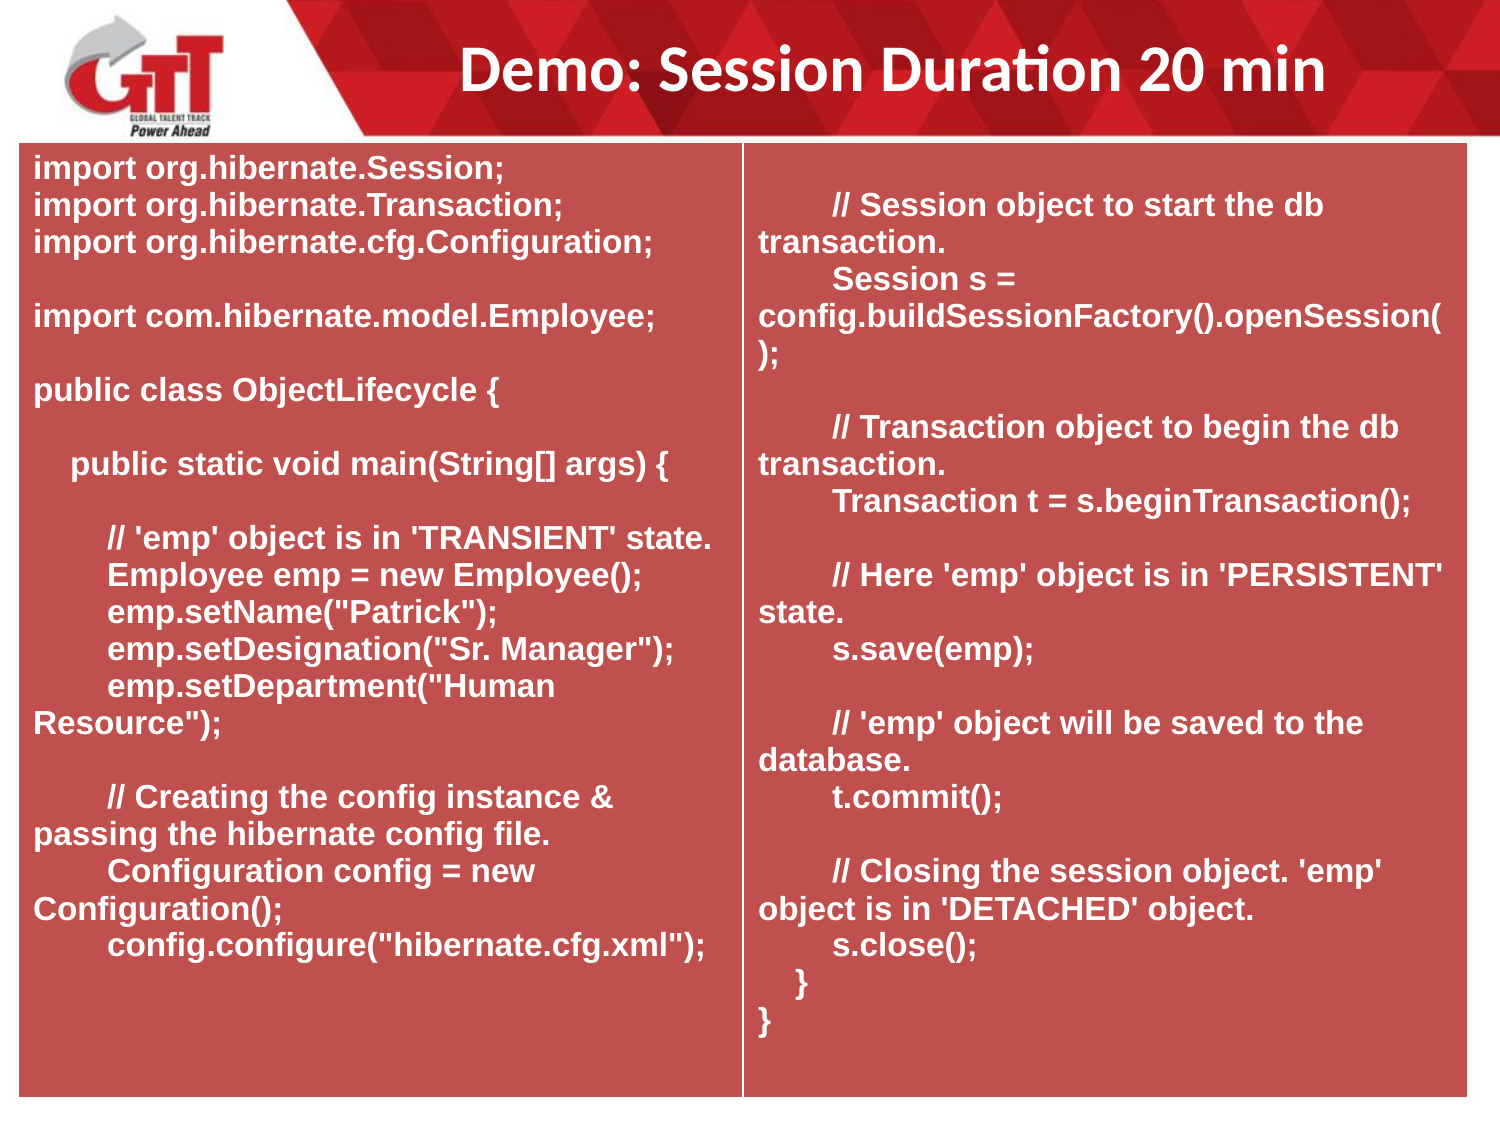

# Demo: Session Duration 20 min
| import org.hibernate.Session; import org.hibernate.Transaction; import org.hibernate.cfg.Configuration; import com.hibernate.model.Employee; public class ObjectLifecycle { public static void main(String[] args) { // 'emp' object is in 'TRANSIENT' state. Employee emp = new Employee(); emp.setName("Patrick"); emp.setDesignation("Sr. Manager"); emp.setDepartment("Human Resource"); // Creating the config instance & passing the hibernate config file. Configuration config = new Configuration(); config.configure("hibernate.cfg.xml"); | // Session object to start the db transaction. Session s = config.buildSessionFactory().openSession(); // Transaction object to begin the db transaction. Transaction t = s.beginTransaction(); // Here 'emp' object is in 'PERSISTENT' state. s.save(emp); // 'emp' object will be saved to the database. t.commit(); // Closing the session object. 'emp' object is in 'DETACHED' object. s.close(); } } |
| --- | --- |